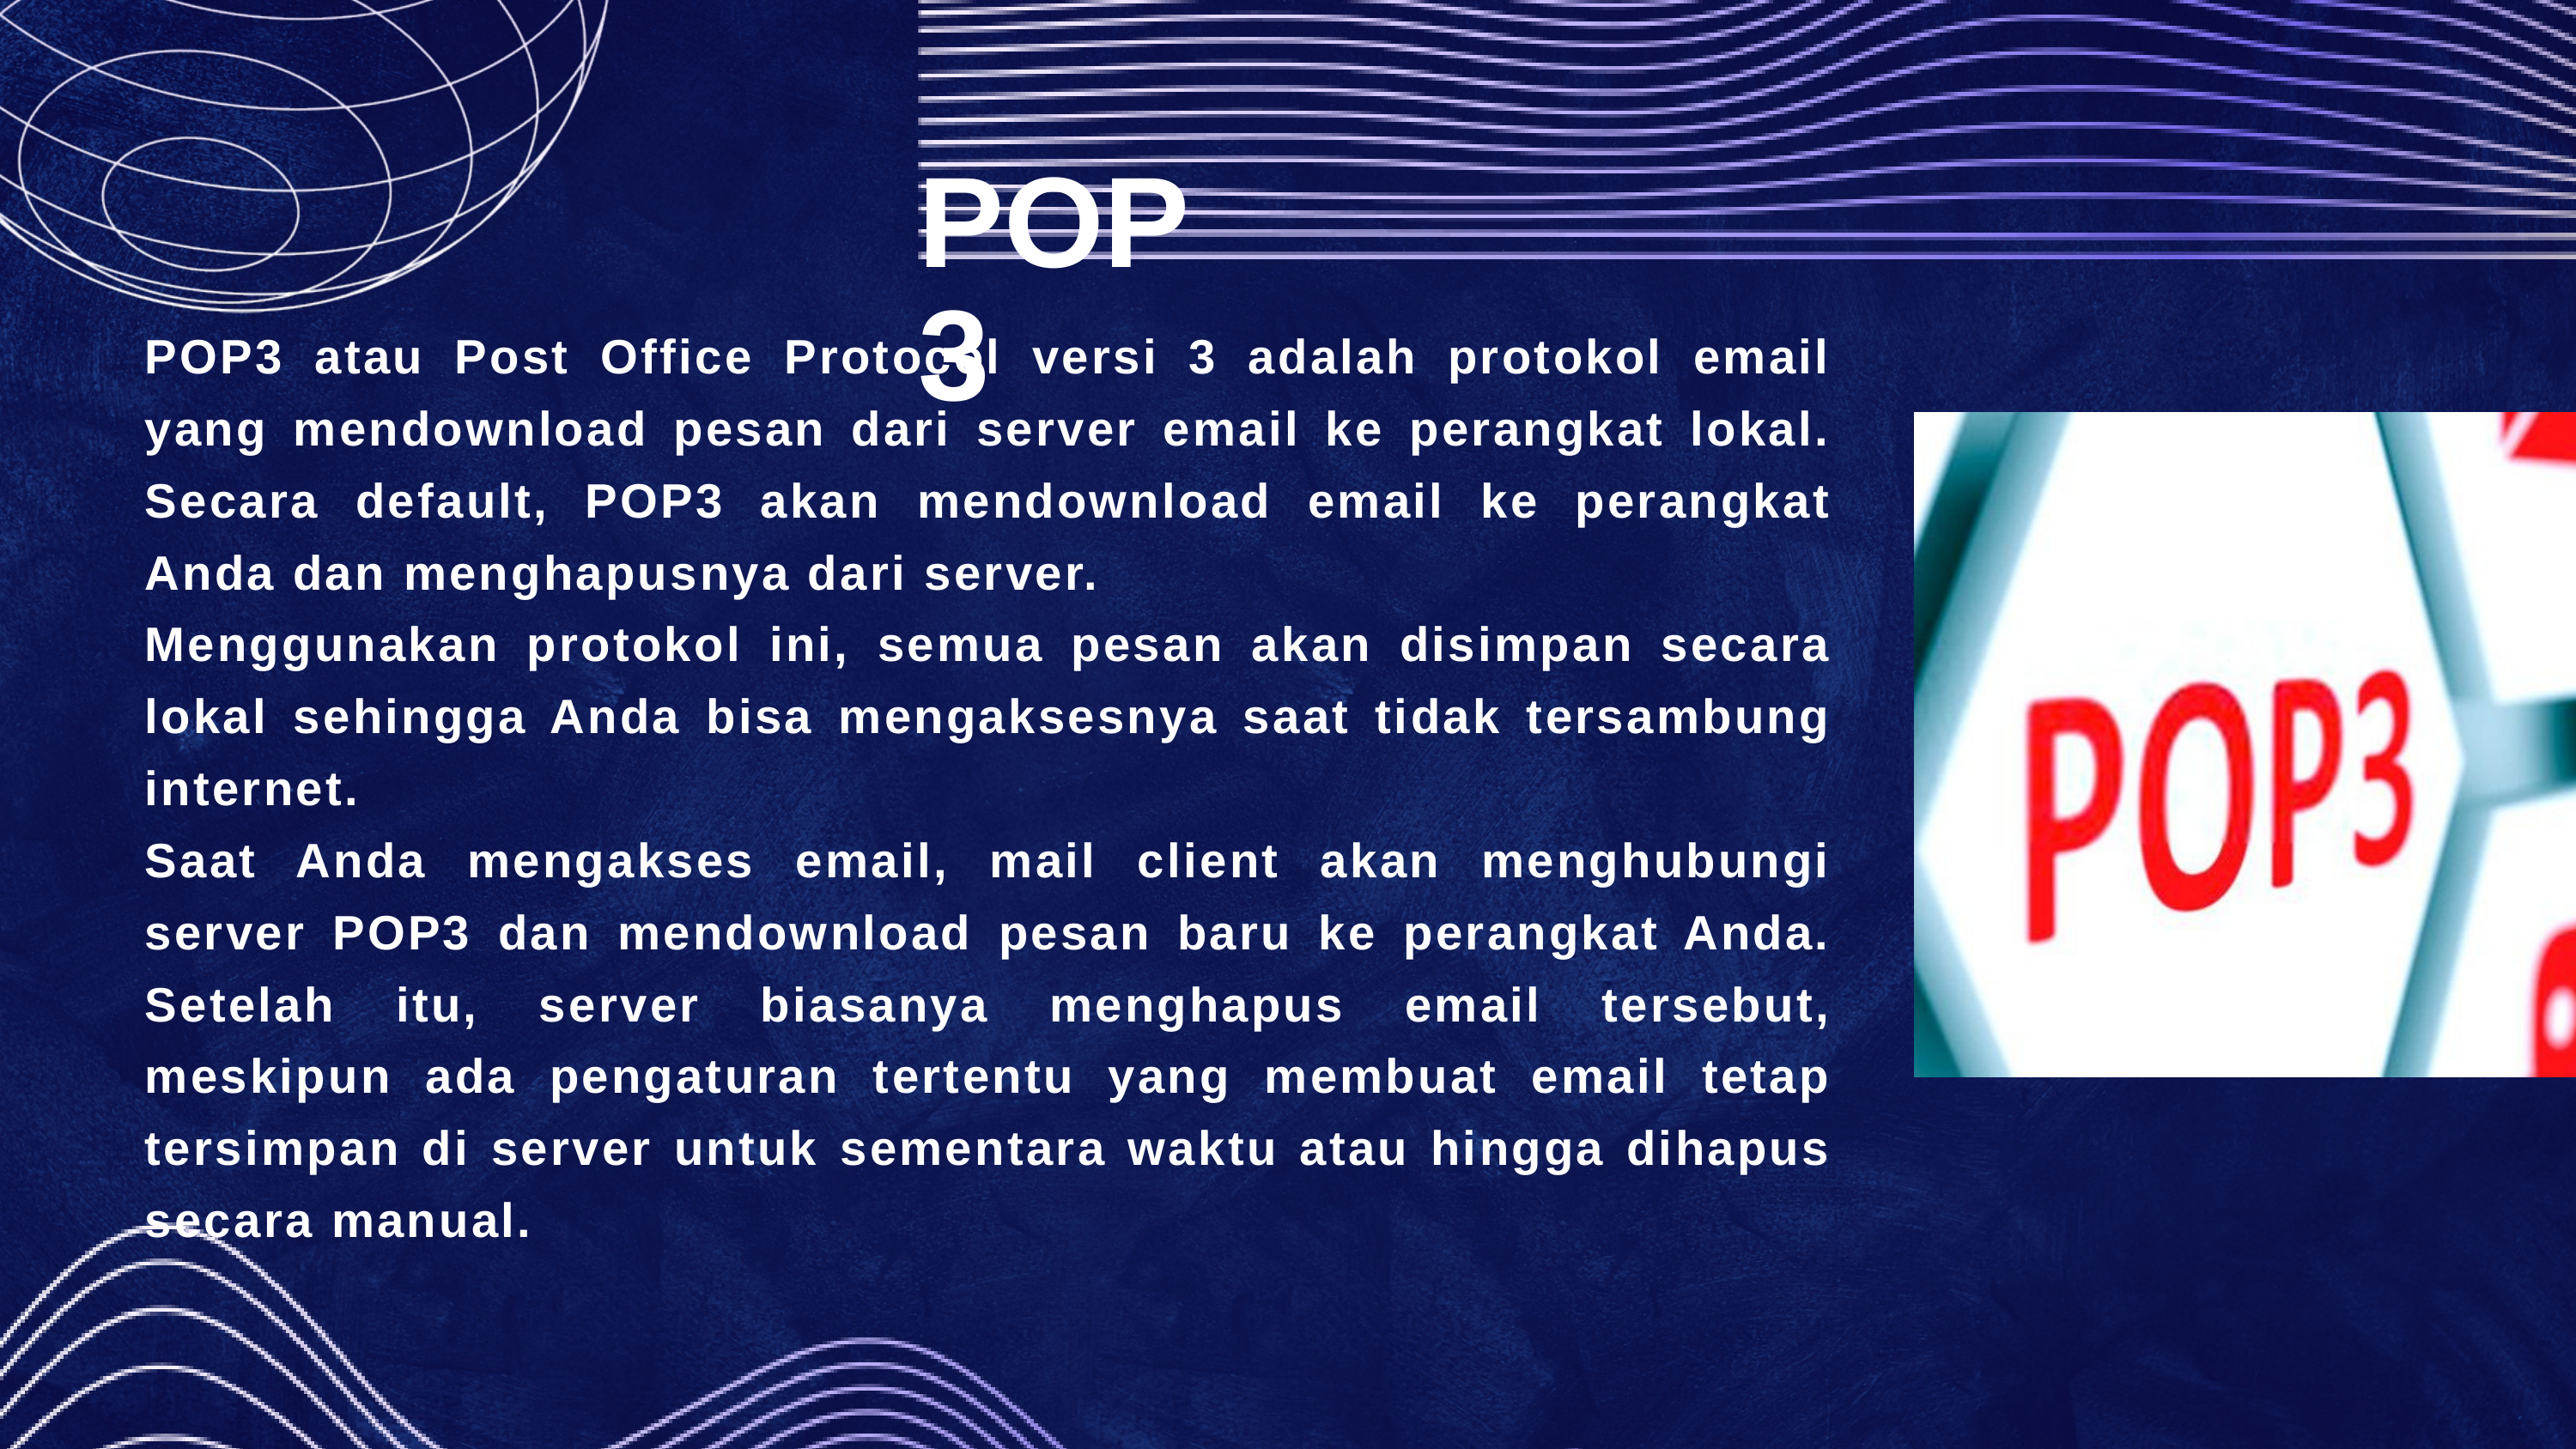

POP3
POP3 atau Post Office Protocol versi 3 adalah protokol email yang mendownload pesan dari server email ke perangkat lokal. Secara default, POP3 akan mendownload email ke perangkat Anda dan menghapusnya dari server.
Menggunakan protokol ini, semua pesan akan disimpan secara lokal sehingga Anda bisa mengaksesnya saat tidak tersambung internet.
Saat Anda mengakses email, mail client akan menghubungi server POP3 dan mendownload pesan baru ke perangkat Anda. Setelah itu, server biasanya menghapus email tersebut, meskipun ada pengaturan tertentu yang membuat email tetap tersimpan di server untuk sementara waktu atau hingga dihapus secara manual.